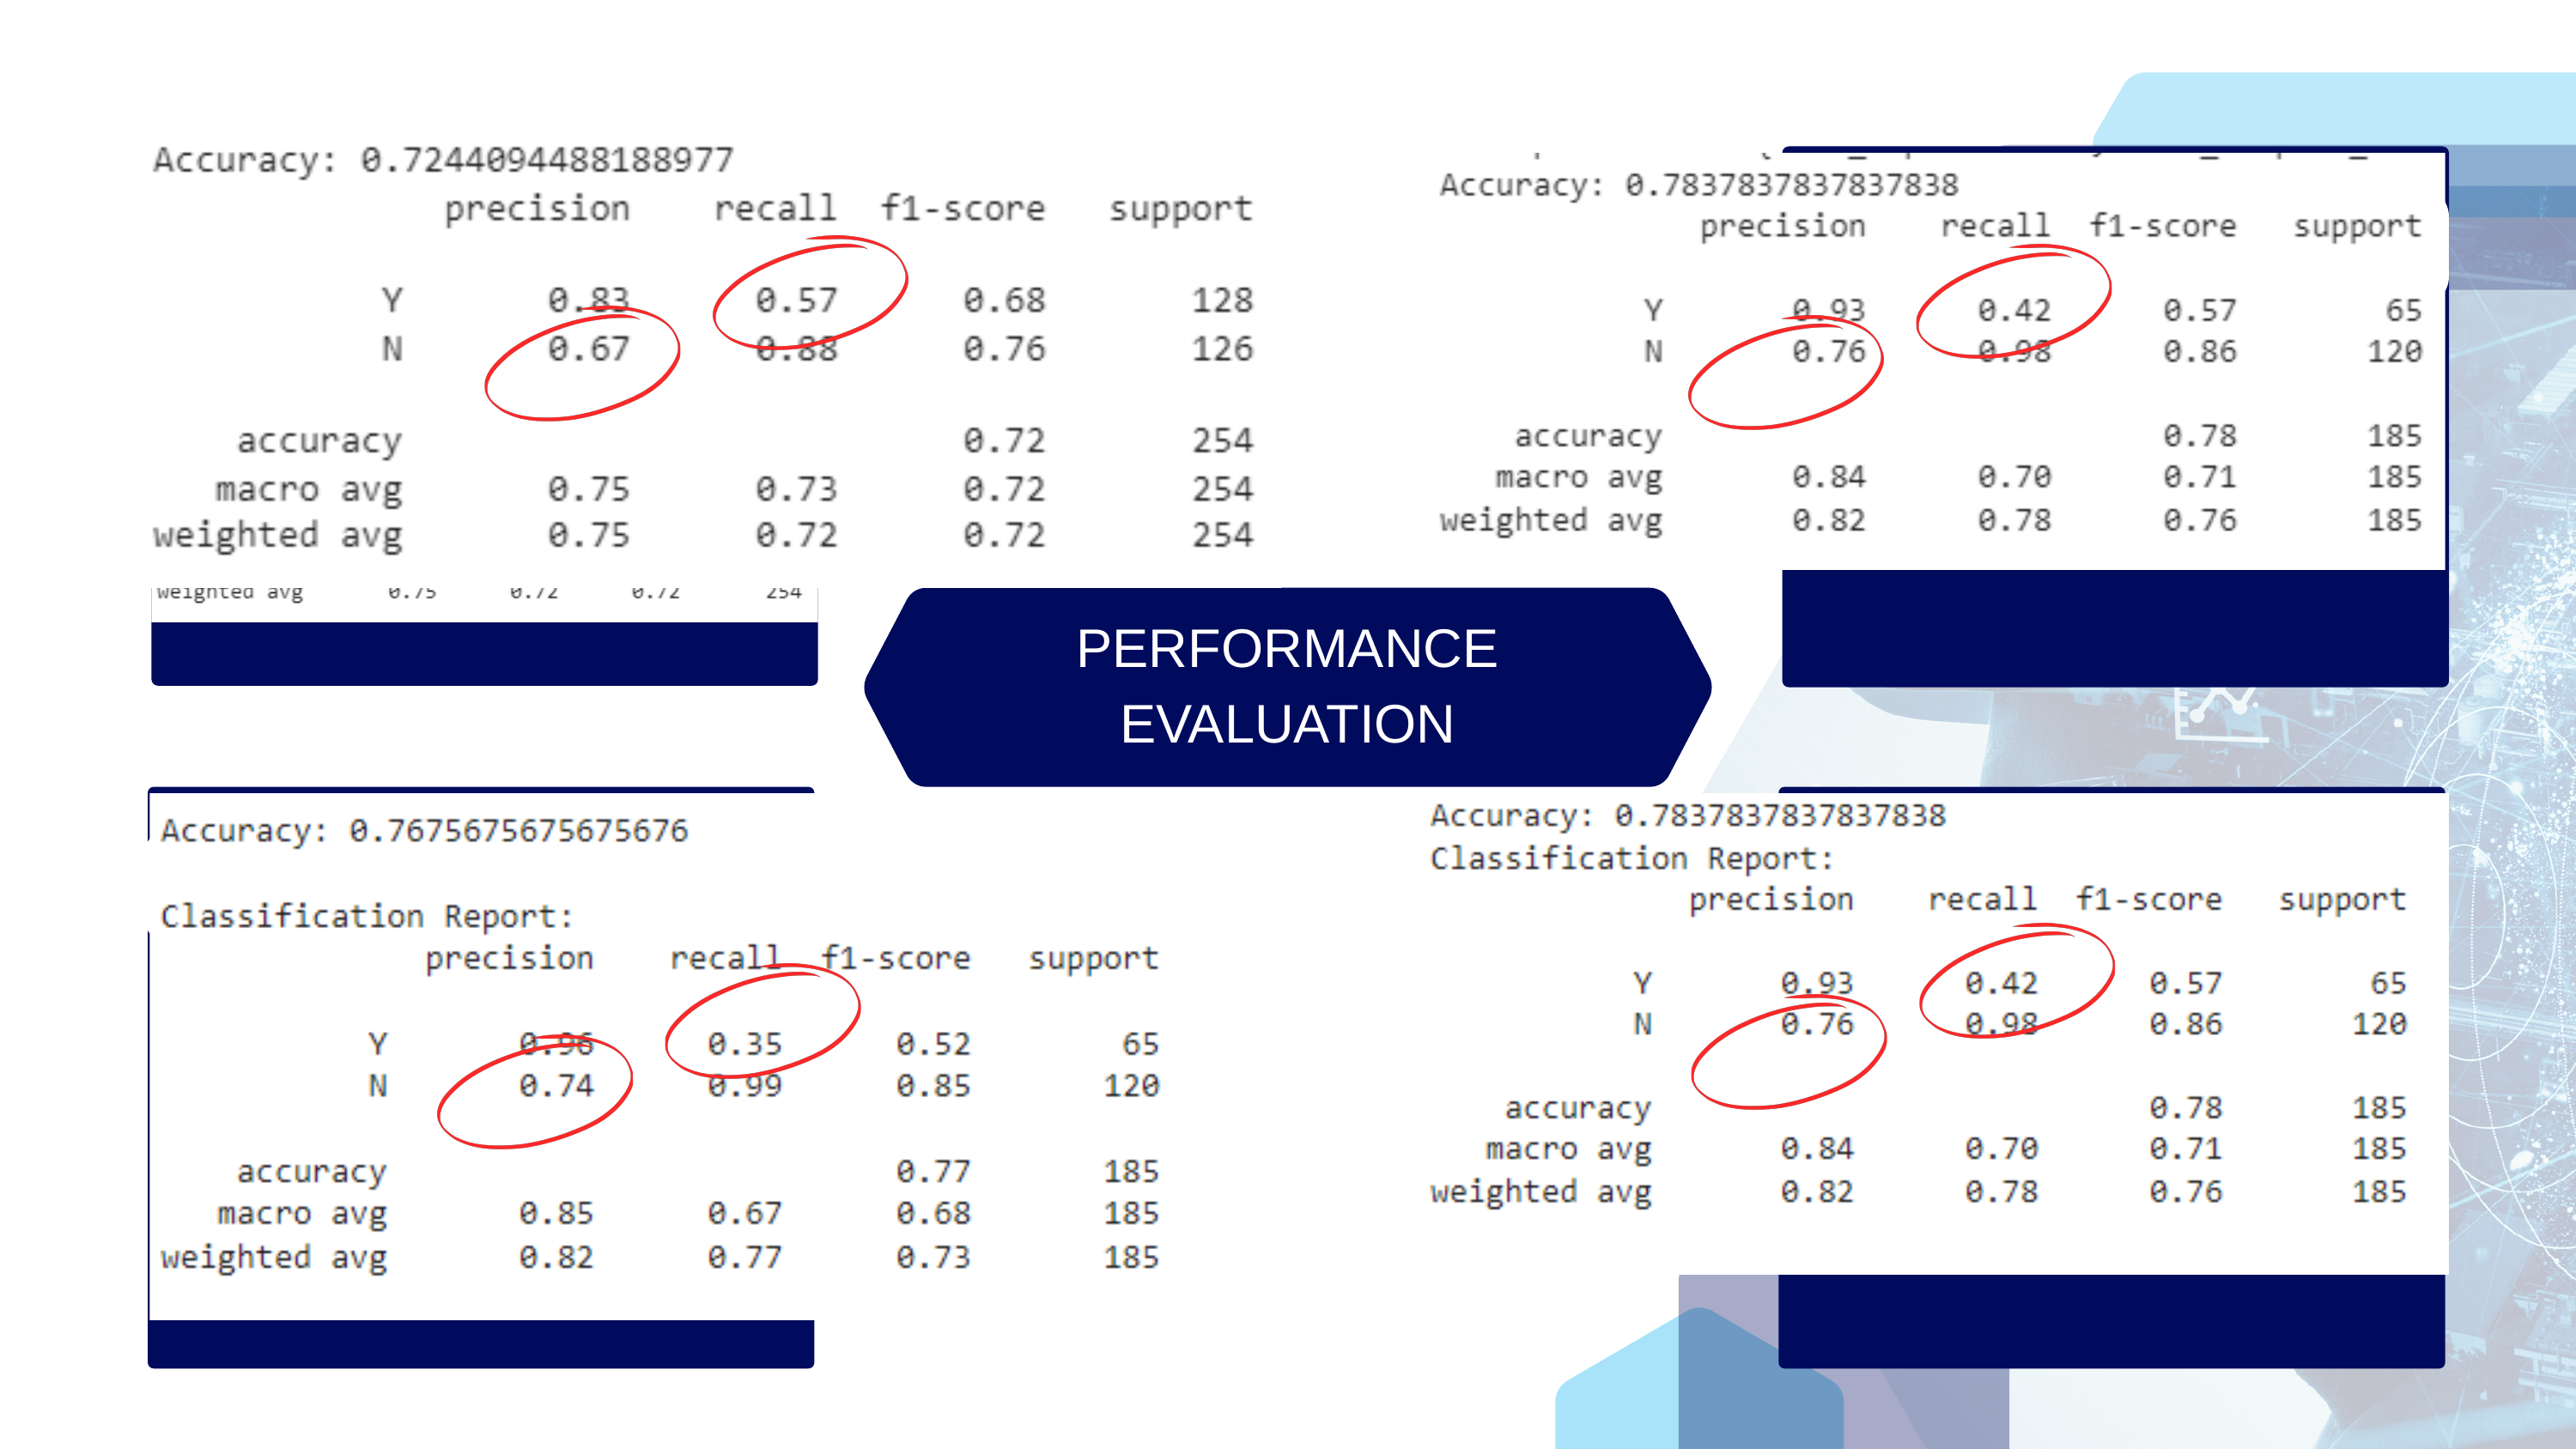

LOGISTIC
REGRESSION
RANDOM
forest classifier

PERFORMANCE EVALUATION

XGBOOST
CLASSIFIER
SUPPORT
VECTOR MACHINE